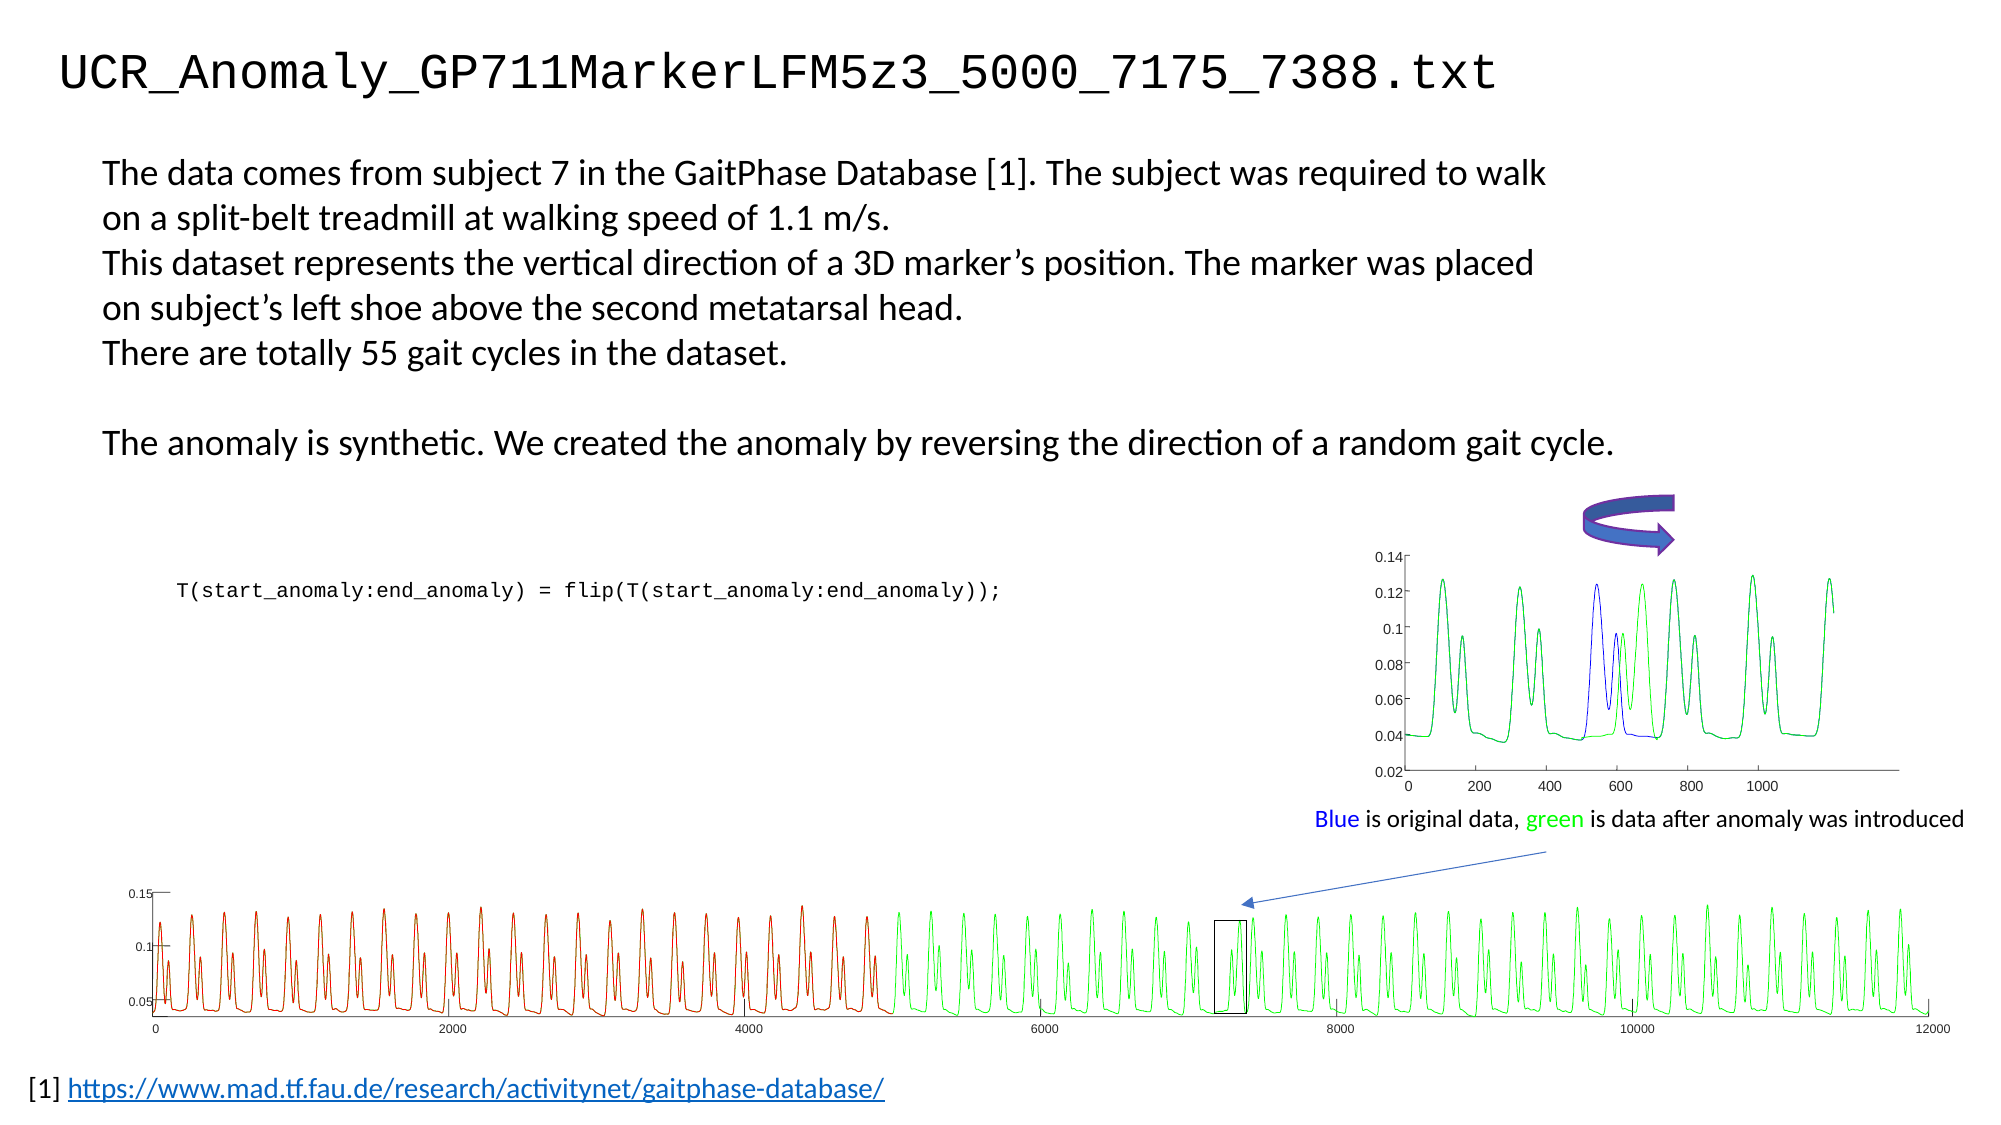

UCR_Anomaly_GP711MarkerLFM5z3_5000_7175_7388.txt
The data comes from subject 7 in the GaitPhase Database [1]. The subject was required to walk
on a split-belt treadmill at walking speed of 1.1 m/s.
This dataset represents the vertical direction of a 3D marker’s position. The marker was placed
on subject’s left shoe above the second metatarsal head.
There are totally 55 gait cycles in the dataset.

The anomaly is synthetic. We created the anomaly by reversing the direction of a random gait cycle.

0.14

0.12

0.1

0.08

0.06

0.04

0.02

0
200
400
600
800
1000
T(start_anomaly:end_anomaly) = flip(T(start_anomaly:end_anomaly));
Blue is original data, green is data after anomaly was introduced
0.15

0.1

0.05

0
2000
4000
6000
8000
10000
12000
[1] https://www.mad.tf.fau.de/research/activitynet/gaitphase-database/